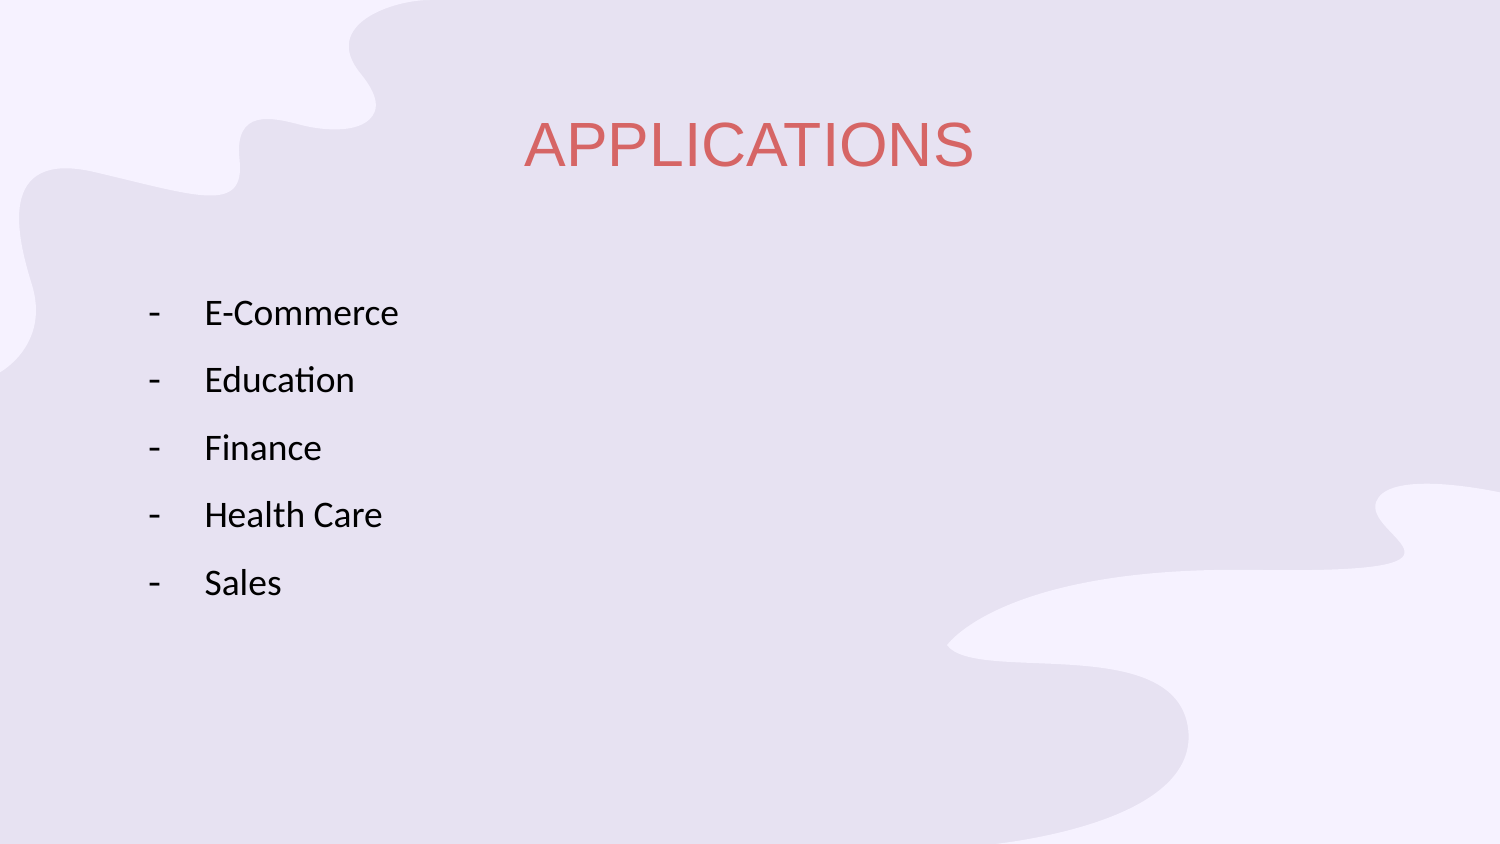

# APPLICATIONS
E-Commerce
Education
Finance
Health Care
Sales